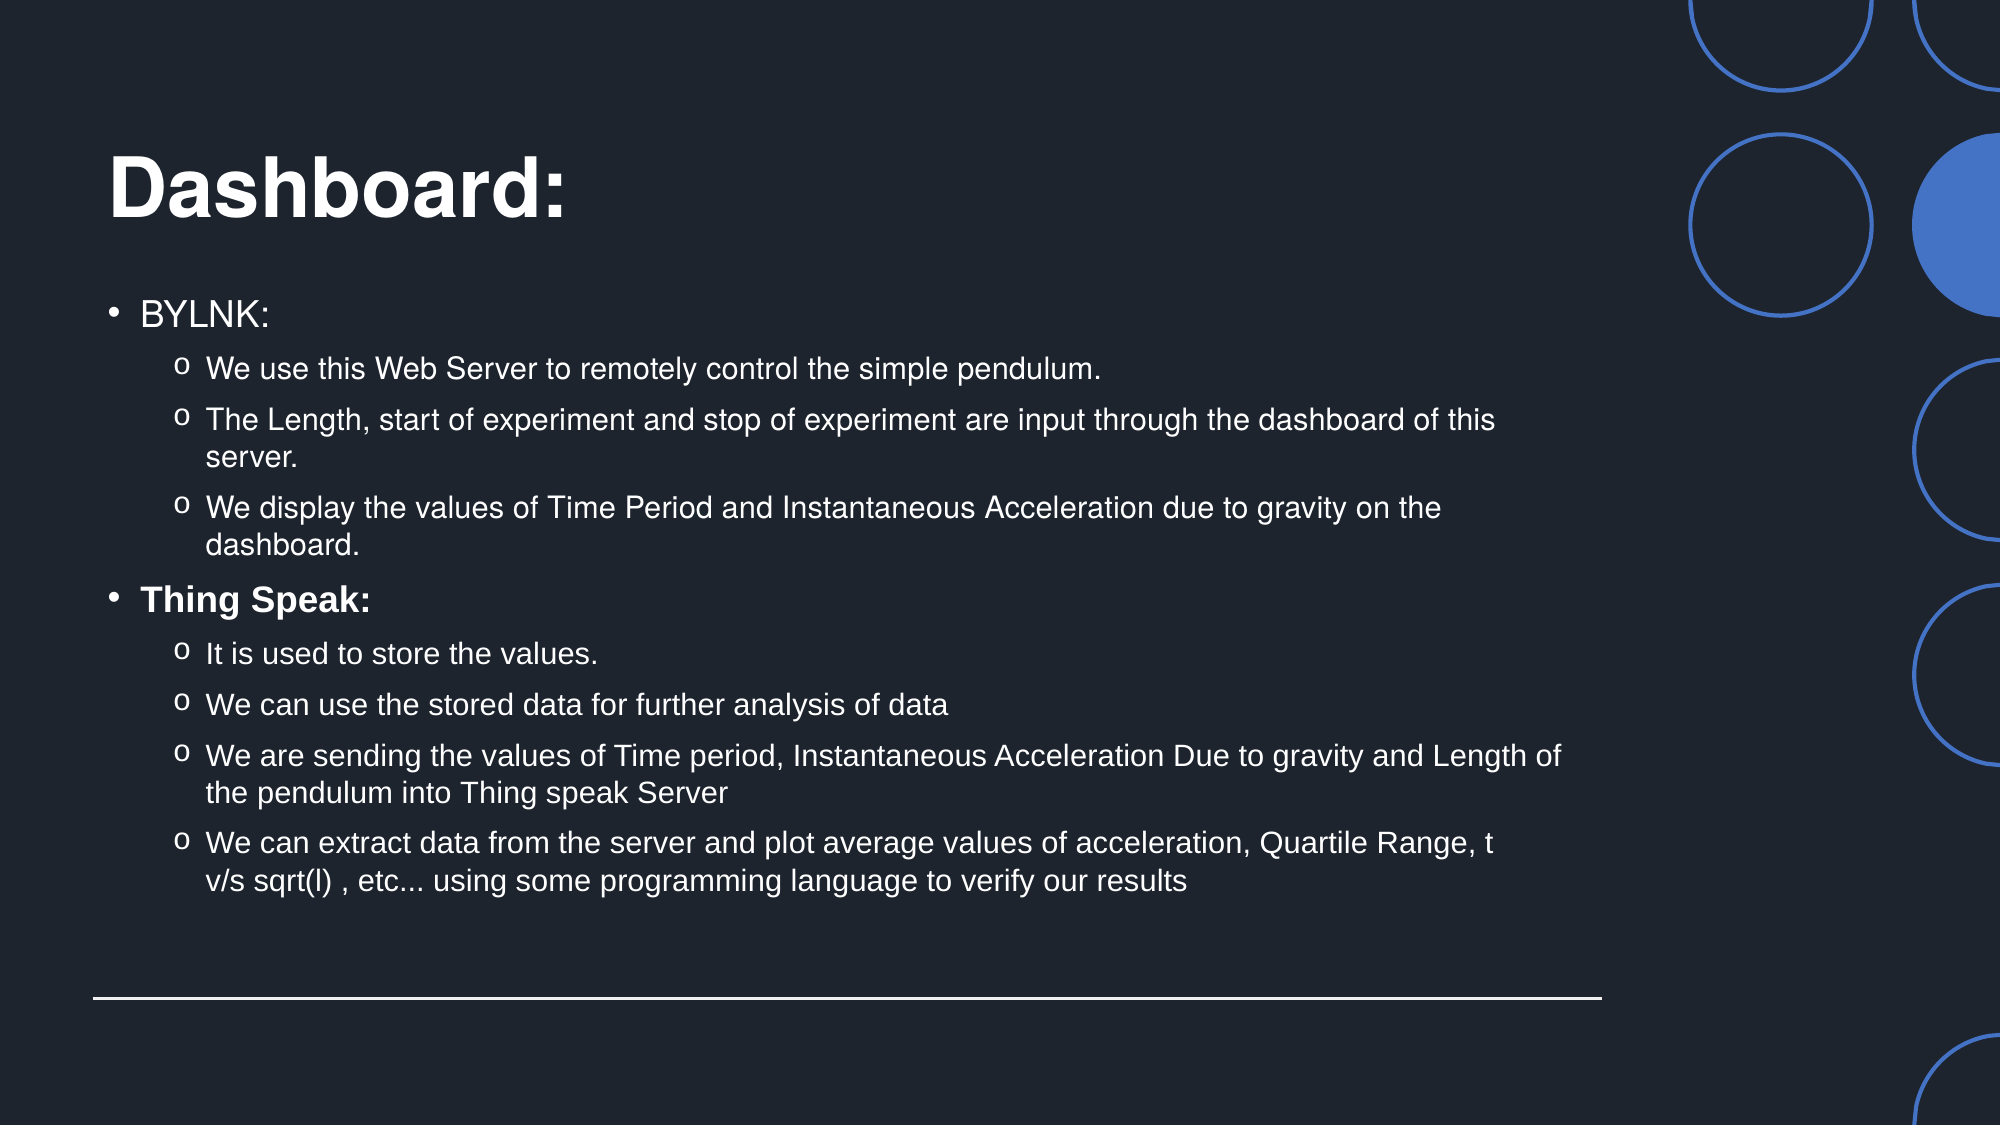

# Dashboard:
BYLNK:
We use this Web Server to remotely control the simple pendulum.
The Length, start of experiment and stop of experiment are input through the dashboard of this server.
We display the values of Time Period and Instantaneous Acceleration due to gravity on the dashboard.
Thing Speak:
It is used to store the values.
We can use the stored data for further analysis of data
We are sending the values of Time period, Instantaneous Acceleration Due to gravity and Length of the pendulum into Thing speak Server
We can extract data from the server and plot average values of acceleration, Quartile Range, t v/s sqrt(l) , etc... using some programming language to verify our results